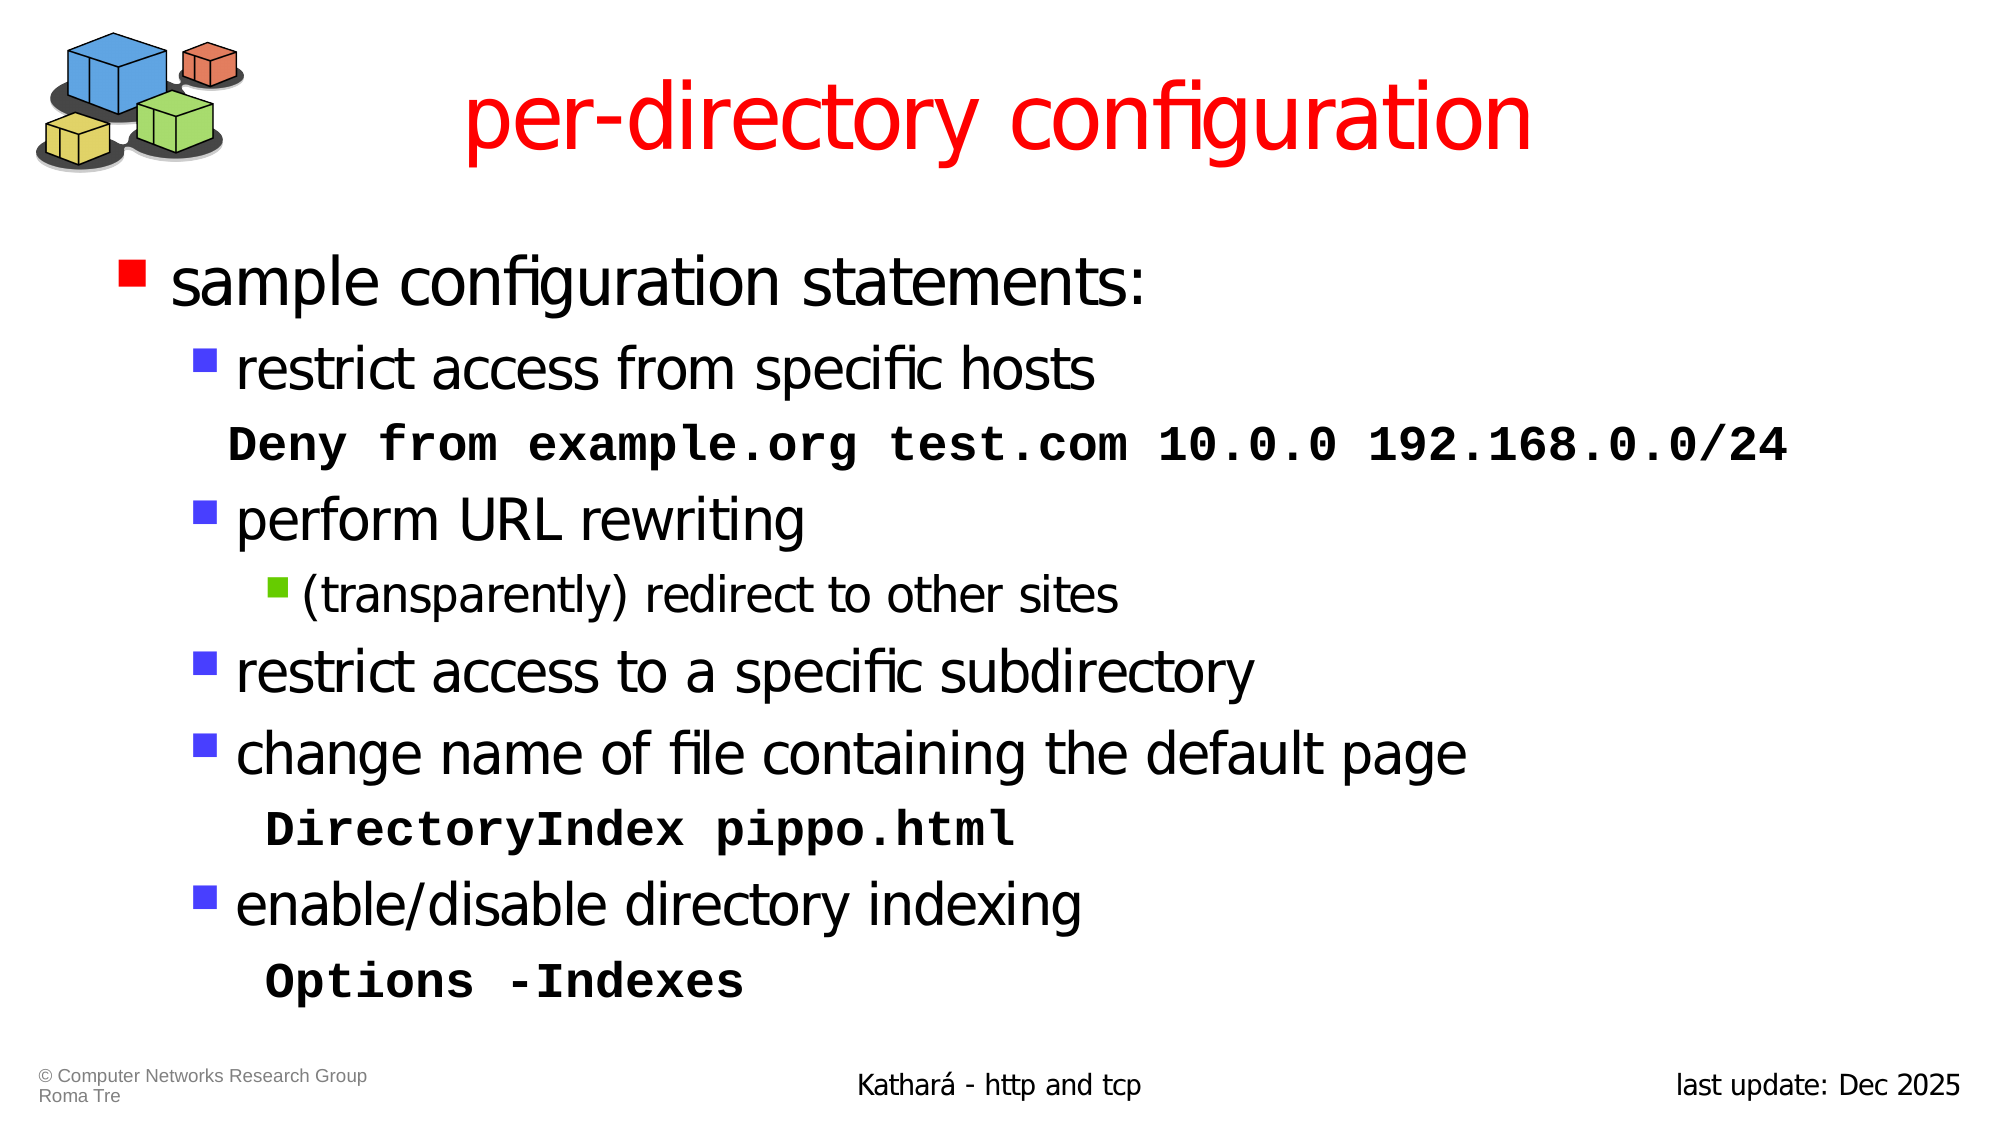

# per-directory configuration
sample configuration statements:
restrict access from specific hosts
Deny from example.org test.com 10.0.0 192.168.0.0/24
perform URL rewriting
(transparently) redirect to other sites
restrict access to a specific subdirectory
change name of file containing the default page
DirectoryIndex pippo.html
enable/disable directory indexing
Options -Indexes
Kathará - http and tcp
last update: Dec 2025